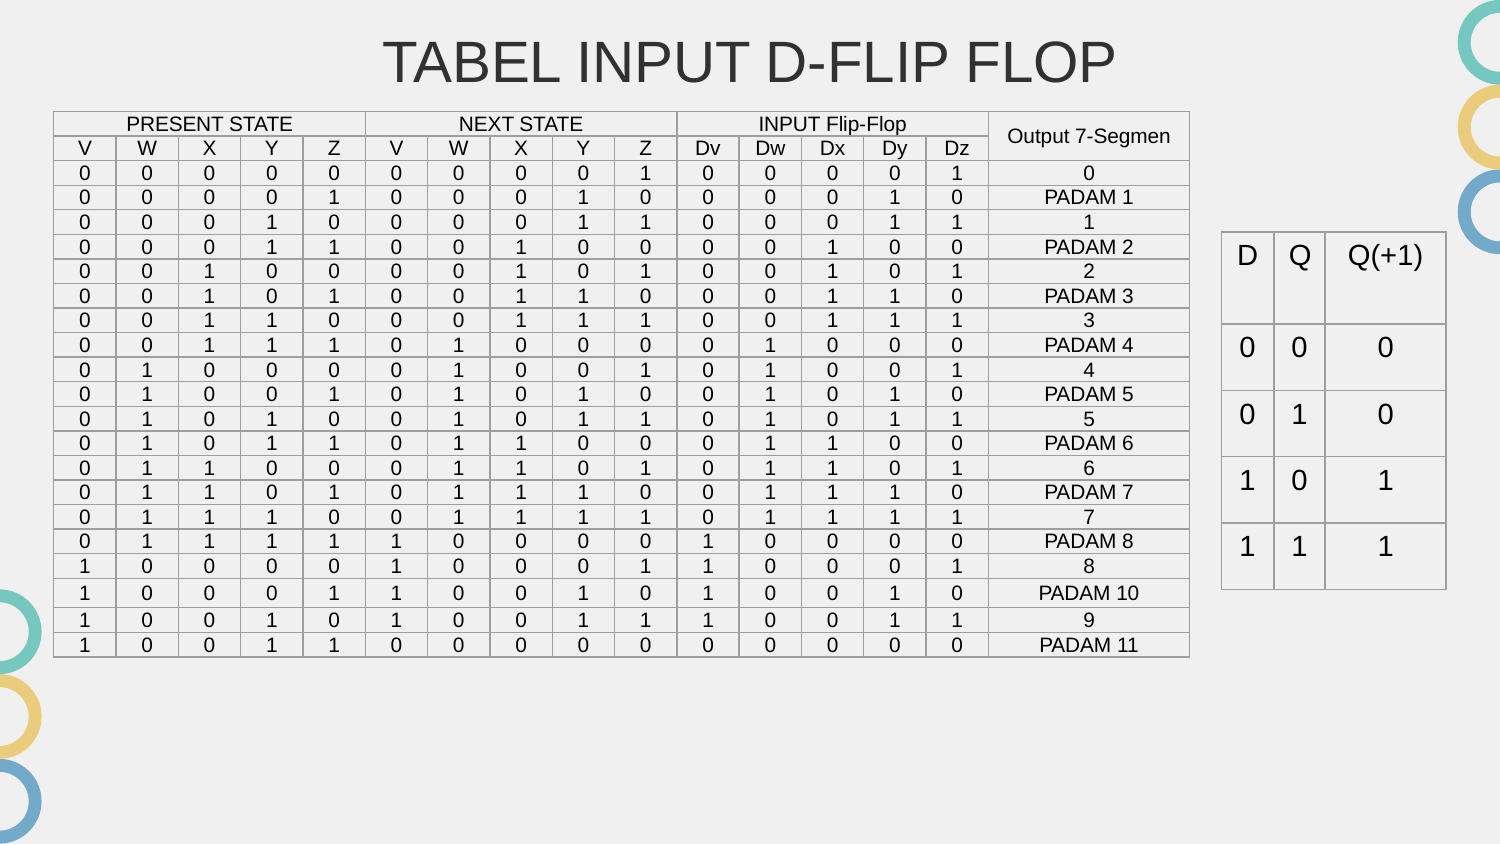

# TABEL INPUT D-FLIP FLOP
| PRESENT STATE |  |  |  |  | NEXT STATE |  |  |  |  | INPUT Flip-Flop |  |  |  |  | Output 7-Segmen |
| --- | --- | --- | --- | --- | --- | --- | --- | --- | --- | --- | --- | --- | --- | --- | --- |
| V | W | X | Y | Z | V | W | X | Y | Z | Dv | Dw | Dx | Dy | Dz |  |
| 0 | 0 | 0 | 0 | 0 | 0 | 0 | 0 | 0 | 1 | 0 | 0 | 0 | 0 | 1 | 0 |
| 0 | 0 | 0 | 0 | 1 | 0 | 0 | 0 | 1 | 0 | 0 | 0 | 0 | 1 | 0 | PADAM 1 |
| 0 | 0 | 0 | 1 | 0 | 0 | 0 | 0 | 1 | 1 | 0 | 0 | 0 | 1 | 1 | 1 |
| 0 | 0 | 0 | 1 | 1 | 0 | 0 | 1 | 0 | 0 | 0 | 0 | 1 | 0 | 0 | PADAM 2 |
| 0 | 0 | 1 | 0 | 0 | 0 | 0 | 1 | 0 | 1 | 0 | 0 | 1 | 0 | 1 | 2 |
| 0 | 0 | 1 | 0 | 1 | 0 | 0 | 1 | 1 | 0 | 0 | 0 | 1 | 1 | 0 | PADAM 3 |
| 0 | 0 | 1 | 1 | 0 | 0 | 0 | 1 | 1 | 1 | 0 | 0 | 1 | 1 | 1 | 3 |
| 0 | 0 | 1 | 1 | 1 | 0 | 1 | 0 | 0 | 0 | 0 | 1 | 0 | 0 | 0 | PADAM 4 |
| 0 | 1 | 0 | 0 | 0 | 0 | 1 | 0 | 0 | 1 | 0 | 1 | 0 | 0 | 1 | 4 |
| 0 | 1 | 0 | 0 | 1 | 0 | 1 | 0 | 1 | 0 | 0 | 1 | 0 | 1 | 0 | PADAM 5 |
| 0 | 1 | 0 | 1 | 0 | 0 | 1 | 0 | 1 | 1 | 0 | 1 | 0 | 1 | 1 | 5 |
| 0 | 1 | 0 | 1 | 1 | 0 | 1 | 1 | 0 | 0 | 0 | 1 | 1 | 0 | 0 | PADAM 6 |
| 0 | 1 | 1 | 0 | 0 | 0 | 1 | 1 | 0 | 1 | 0 | 1 | 1 | 0 | 1 | 6 |
| 0 | 1 | 1 | 0 | 1 | 0 | 1 | 1 | 1 | 0 | 0 | 1 | 1 | 1 | 0 | PADAM 7 |
| 0 | 1 | 1 | 1 | 0 | 0 | 1 | 1 | 1 | 1 | 0 | 1 | 1 | 1 | 1 | 7 |
| 0 | 1 | 1 | 1 | 1 | 1 | 0 | 0 | 0 | 0 | 1 | 0 | 0 | 0 | 0 | PADAM 8 |
| 1 | 0 | 0 | 0 | 0 | 1 | 0 | 0 | 0 | 1 | 1 | 0 | 0 | 0 | 1 | 8 |
| 1 | 0 | 0 | 0 | 1 | 1 | 0 | 0 | 1 | 0 | 1 | 0 | 0 | 1 | 0 | PADAM 10 |
| 1 | 0 | 0 | 1 | 0 | 1 | 0 | 0 | 1 | 1 | 1 | 0 | 0 | 1 | 1 | 9 |
| 1 | 0 | 0 | 1 | 1 | 0 | 0 | 0 | 0 | 0 | 0 | 0 | 0 | 0 | 0 | PADAM 11 |
| D | Q | Q(+1) |
| --- | --- | --- |
| 0 | 0 | 0 |
| 0 | 1 | 0 |
| 1 | 0 | 1 |
| 1 | 1 | 1 |